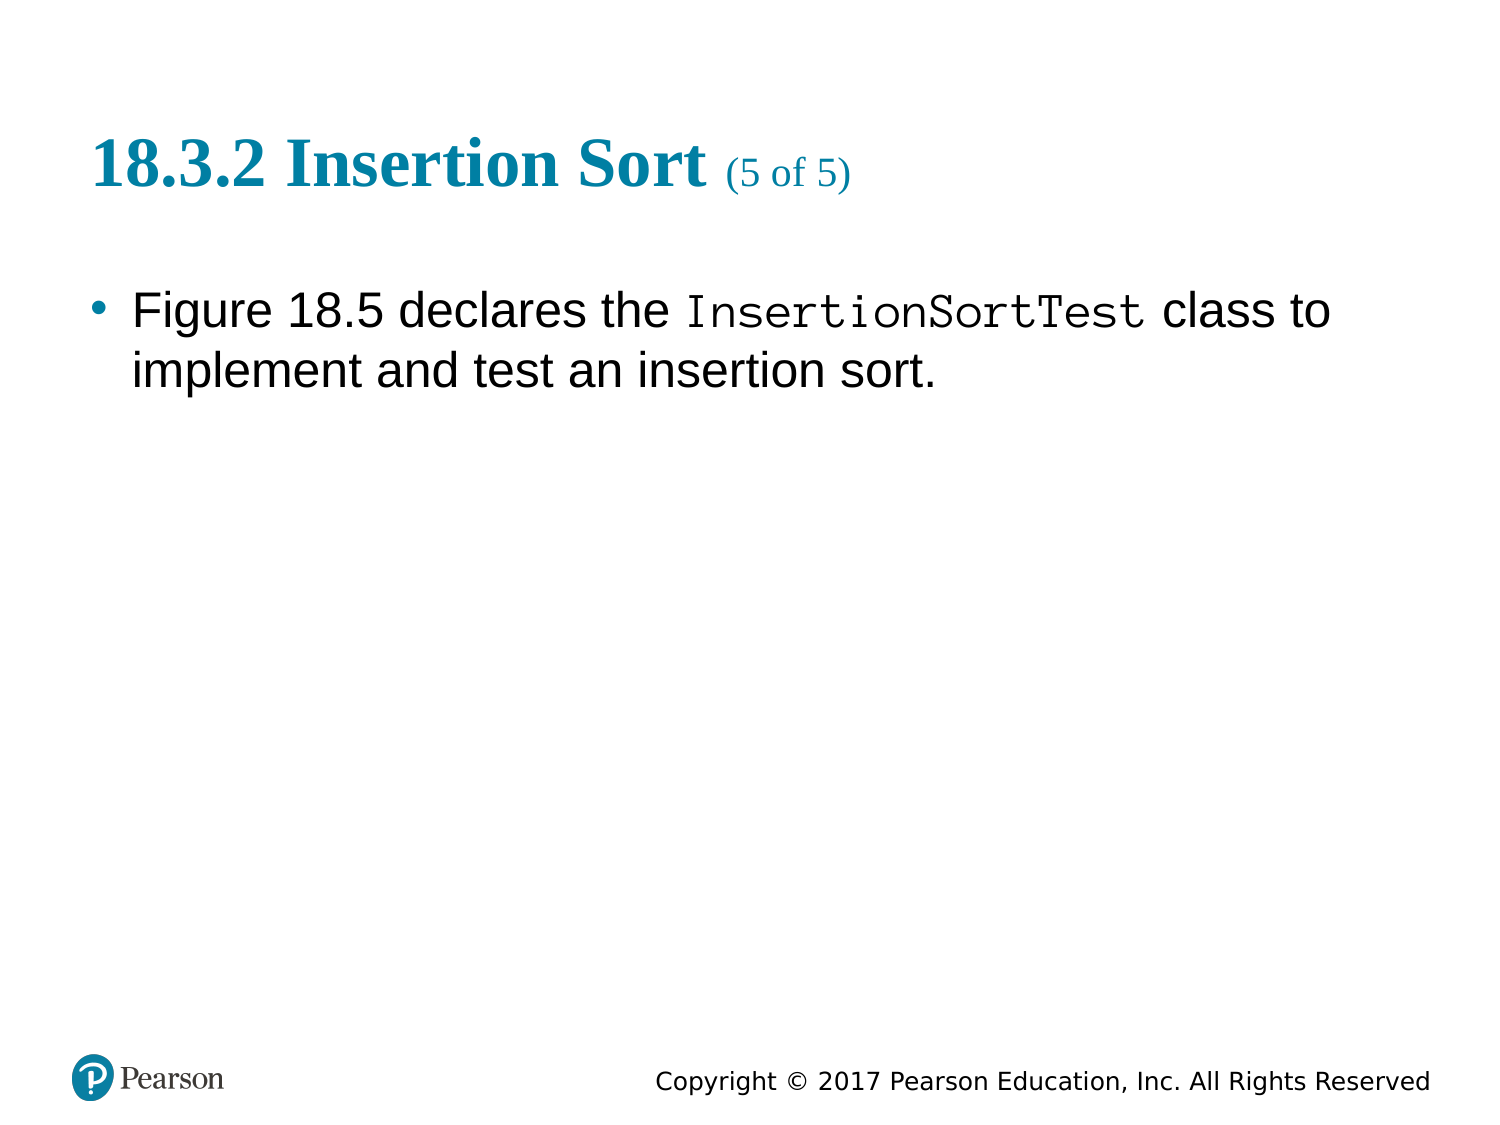

# 18.3.2 Insertion Sort (5 of 5)
Figure 18.5 declares the InsertionSortTest class to implement and test an insertion sort.